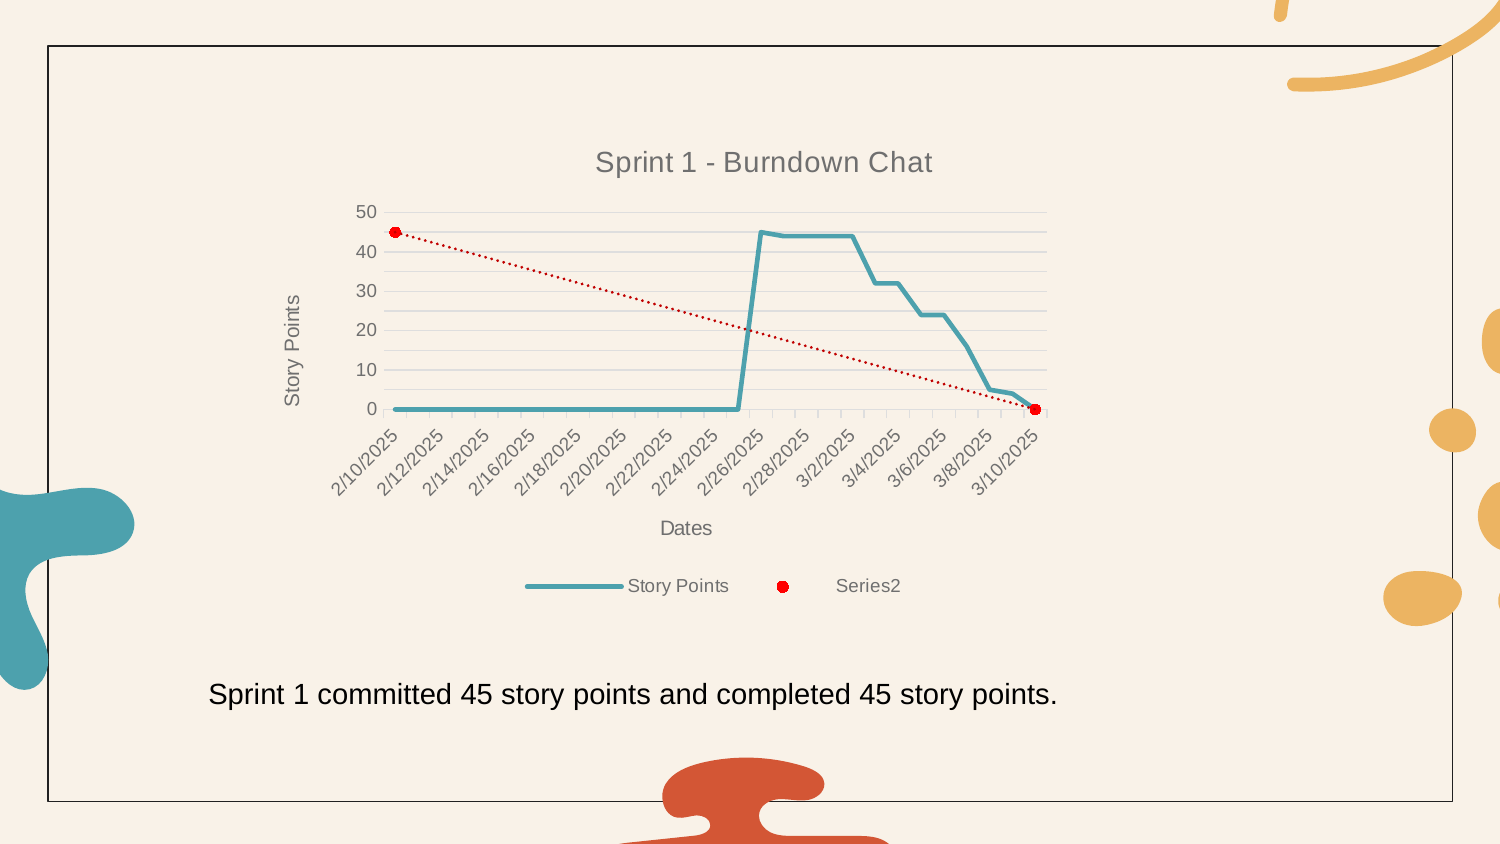

### Chart: Sprint 1 - Burndown Chat

| Category | Story Points |  |
|---|---|---|
| 45698 | 0.0 | 45.0 |
| 45699 | 0.0 | None |
| 45700 | 0.0 | None |
| 45701 | 0.0 | None |
| 45702 | 0.0 | None |
| 45703 | 0.0 | None |
| 45704 | 0.0 | None |
| 45705 | 0.0 | None |
| 45706 | 0.0 | None |
| 45707 | 0.0 | None |
| 45708 | 0.0 | None |
| 45709 | 0.0 | None |
| 45710 | 0.0 | None |
| 45711 | 0.0 | None |
| 45712 | 0.0 | None |
| 45713 | 0.0 | None |
| 45714 | 45.0 | None |
| 45715 | 44.0 | None |
| 45716 | 44.0 | None |
| 45717 | 44.0 | None |
| 45718 | 44.0 | None |
| 45719 | 32.0 | None |
| 45720 | 32.0 | None |
| 45721 | 24.0 | None |
| 45722 | 24.0 | None |
| 45723 | 16.0 | None |
| 45724 | 5.0 | None |
| 45725 | 4.0 | None |
| 45726 | 0.0 | 0.0 |
Sprint 1 committed 45 story points and completed 45 story points.